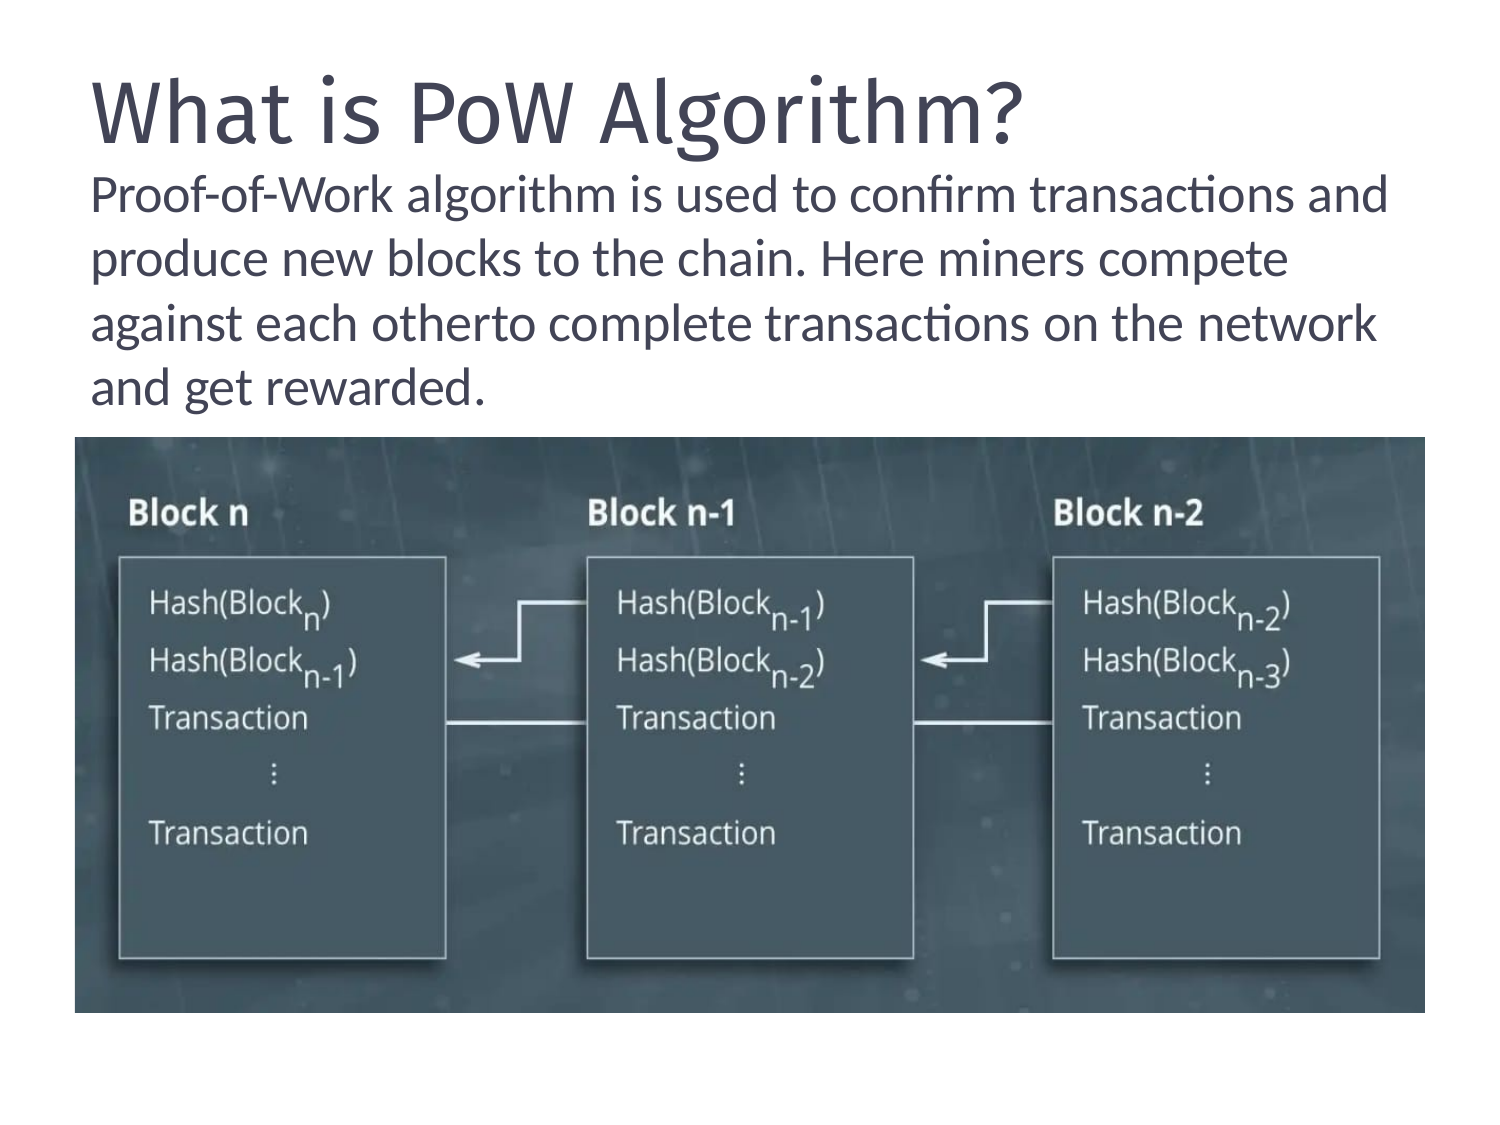

# What is PoW Algorithm?
Proof-of-Work algorithm is used to confirm transactions and  produce new blocks to the chain. Here miners compete  against each otherto complete transactions on the network  and get rewarded.